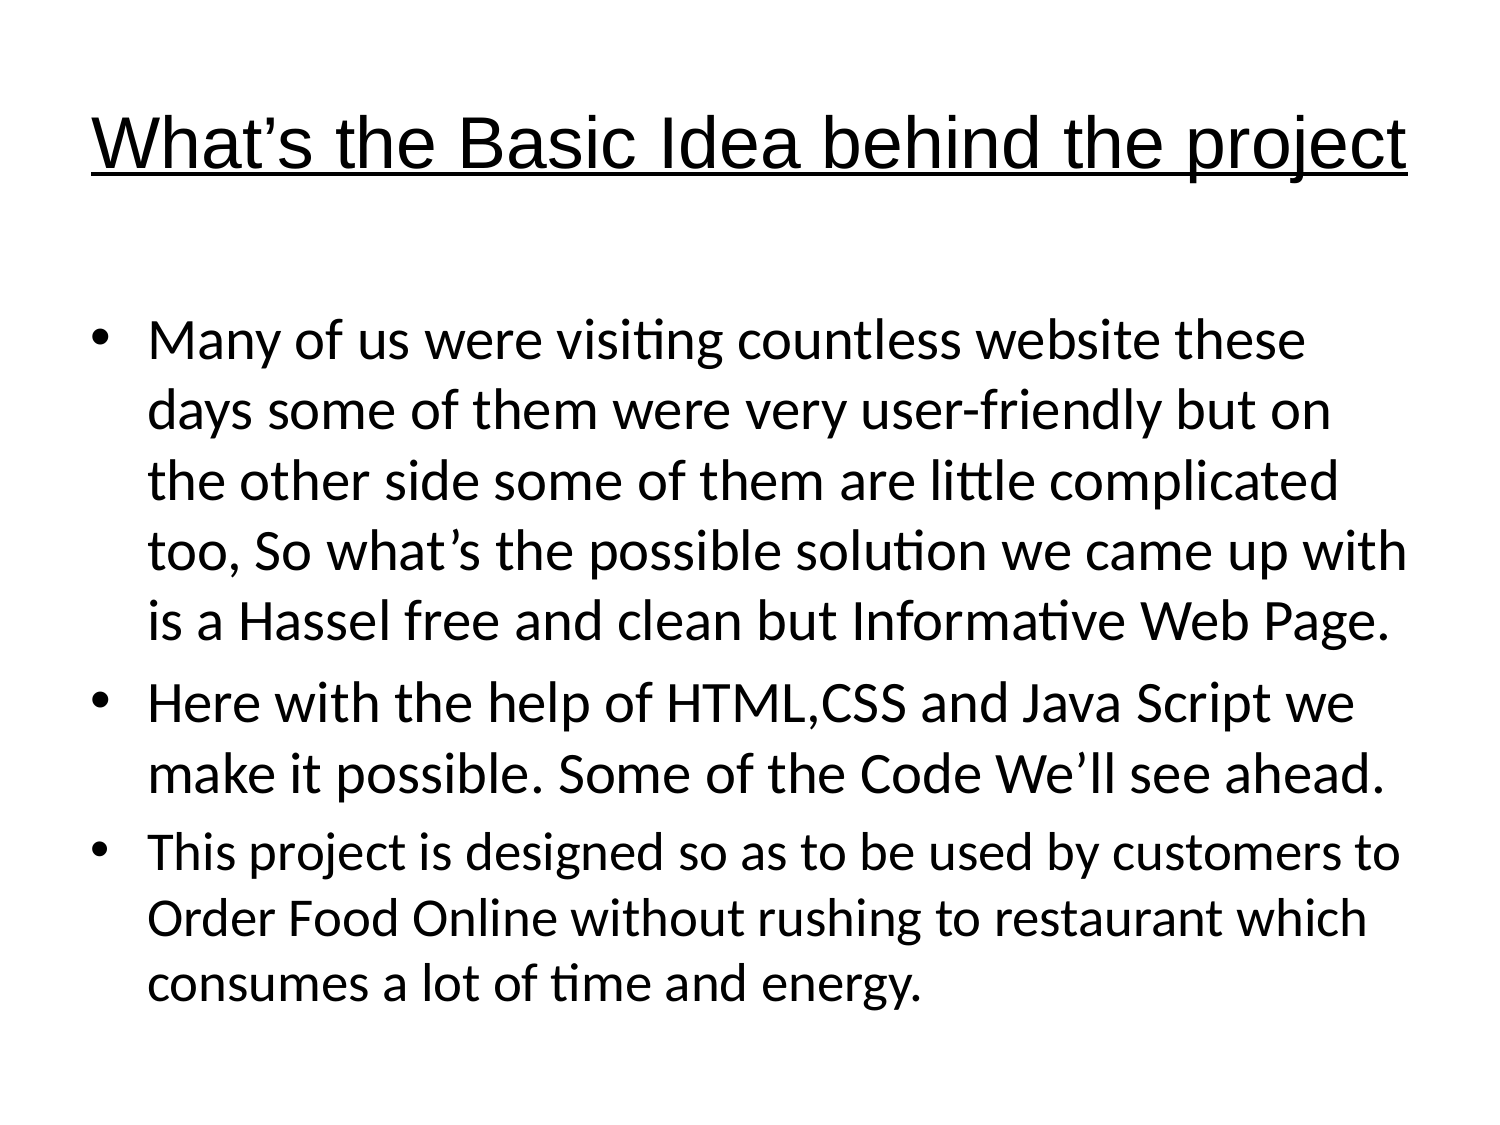

# What’s the Basic Idea behind the project
Many of us were visiting countless website these days some of them were very user-friendly but on the other side some of them are little complicated too, So what’s the possible solution we came up with is a Hassel free and clean but Informative Web Page.
Here with the help of HTML,CSS and Java Script we make it possible. Some of the Code We’ll see ahead.
This project is designed so as to be used by customers to Order Food Online without rushing to restaurant which consumes a lot of time and energy.